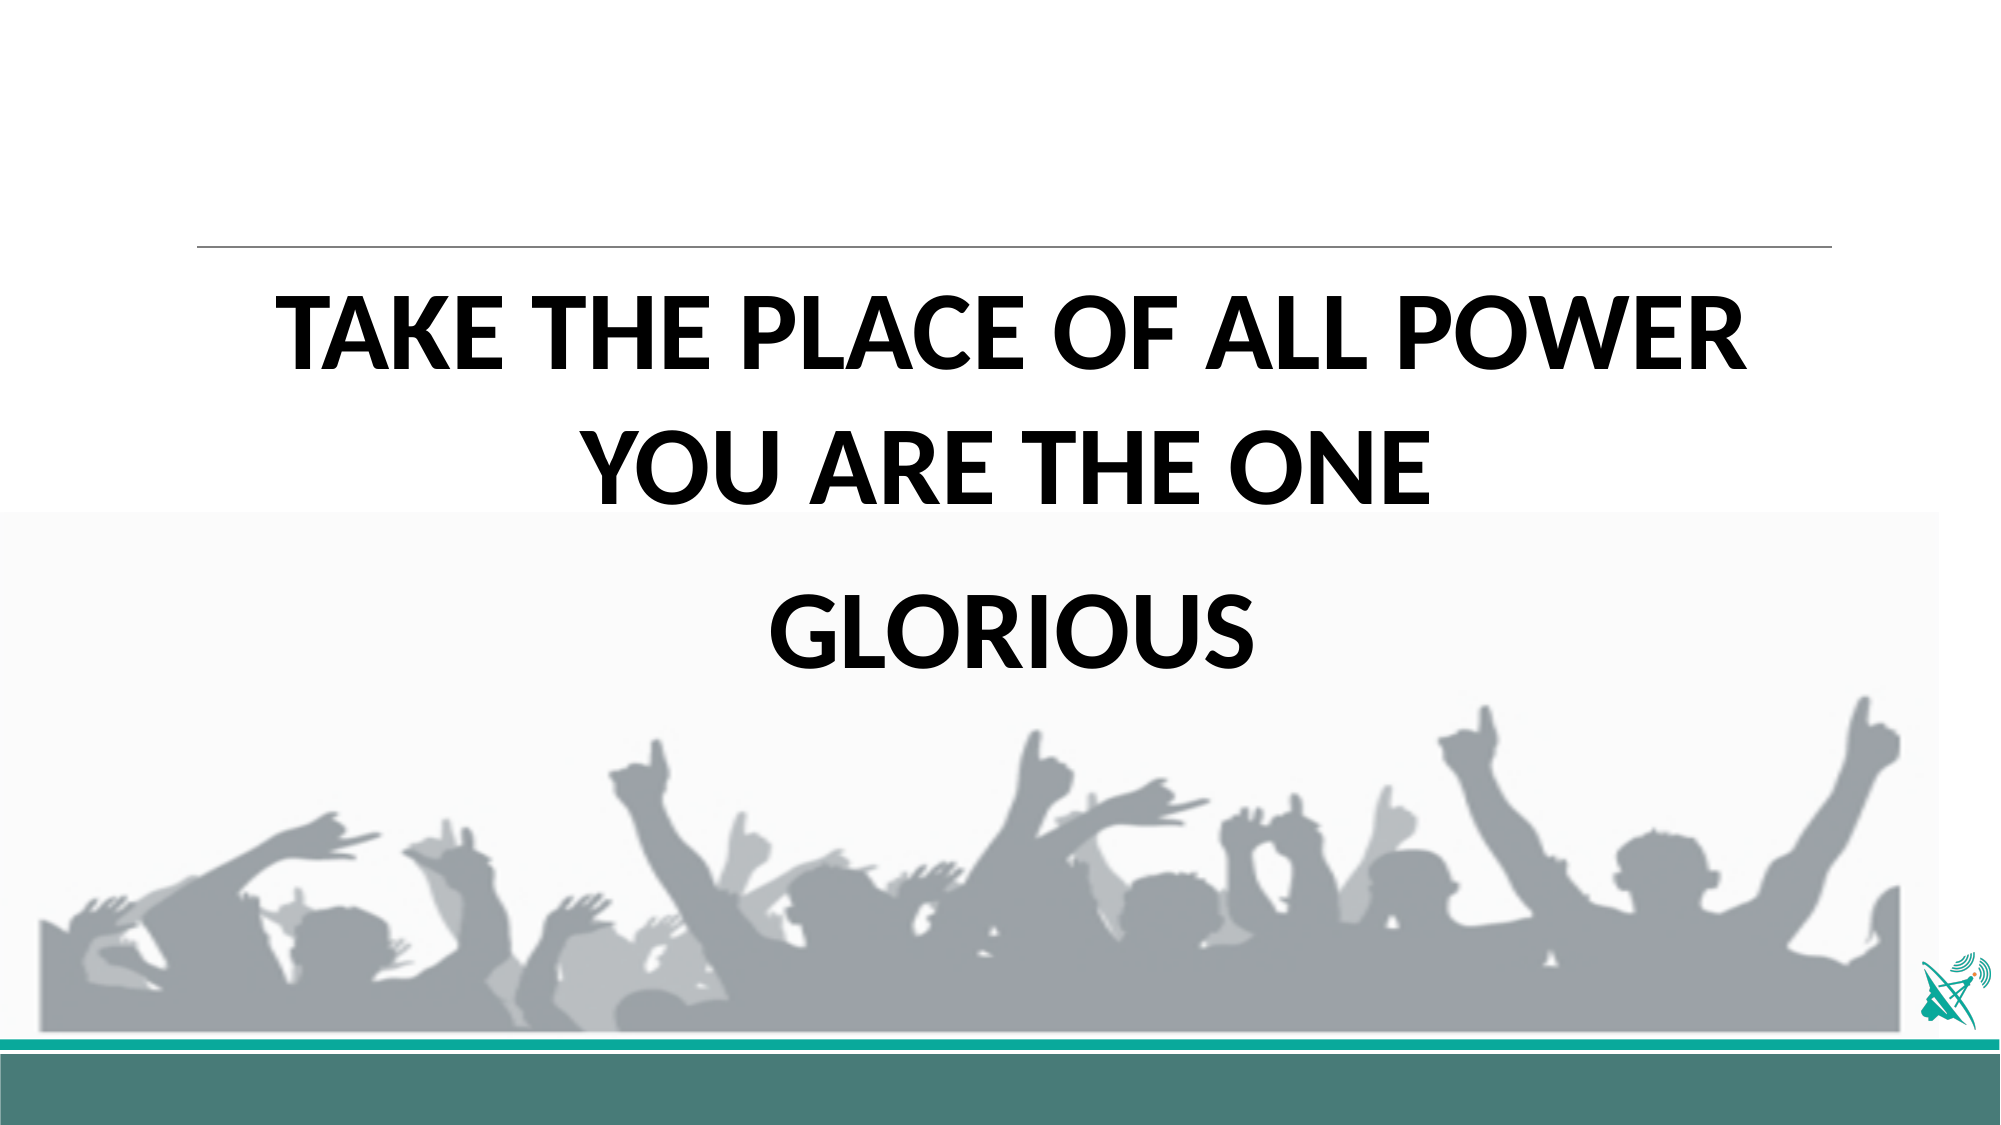

TAKE THE PLACE OF ALL POWER
YOU ARE THE ONE
GLORIOUS